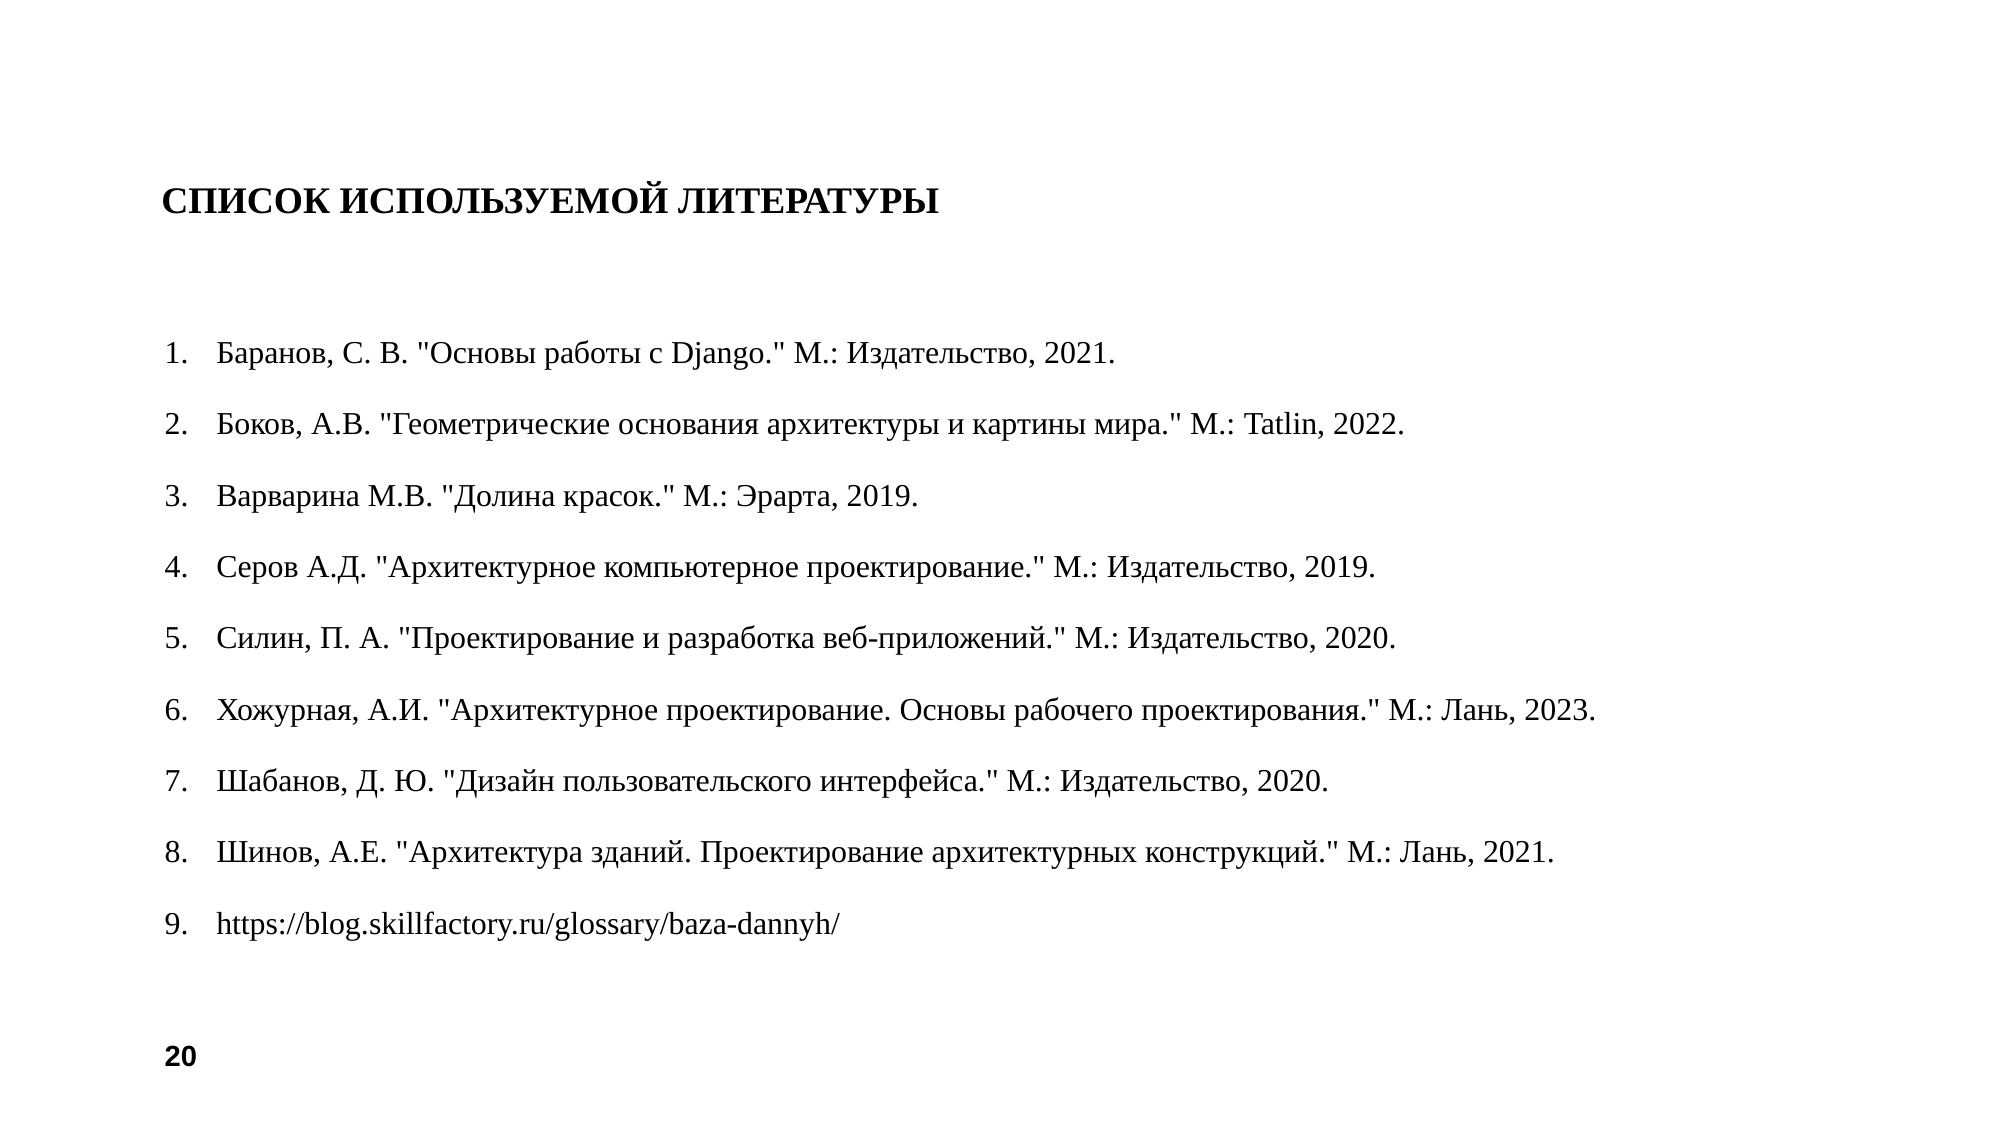

# Список используемой литературы
Баранов, С. В. "Основы работы с Django." М.: Издательство, 2021.
Боков, А.В. "Геометрические основания архитектуры и картины мира." М.: Tatlin, 2022.
Варварина М.В. "Долина красок." М.: Эрарта, 2019.
Серов А.Д. "Архитектурное компьютерное проектирование." М.: Издательство, 2019.
Силин, П. А. "Проектирование и разработка веб-приложений." М.: Издательство, 2020.
Хожурная, А.И. "Архитектурное проектирование. Основы рабочего проектирования." М.: Лань, 2023.
Шабанов, Д. Ю. "Дизайн пользовательского интерфейса." М.: Издательство, 2020.
Шинов, А.Е. "Архитектура зданий. Проектирование архитектурных конструкций." М.: Лань, 2021.
https://blog.skillfactory.ru/glossary/baza-dannyh/
20